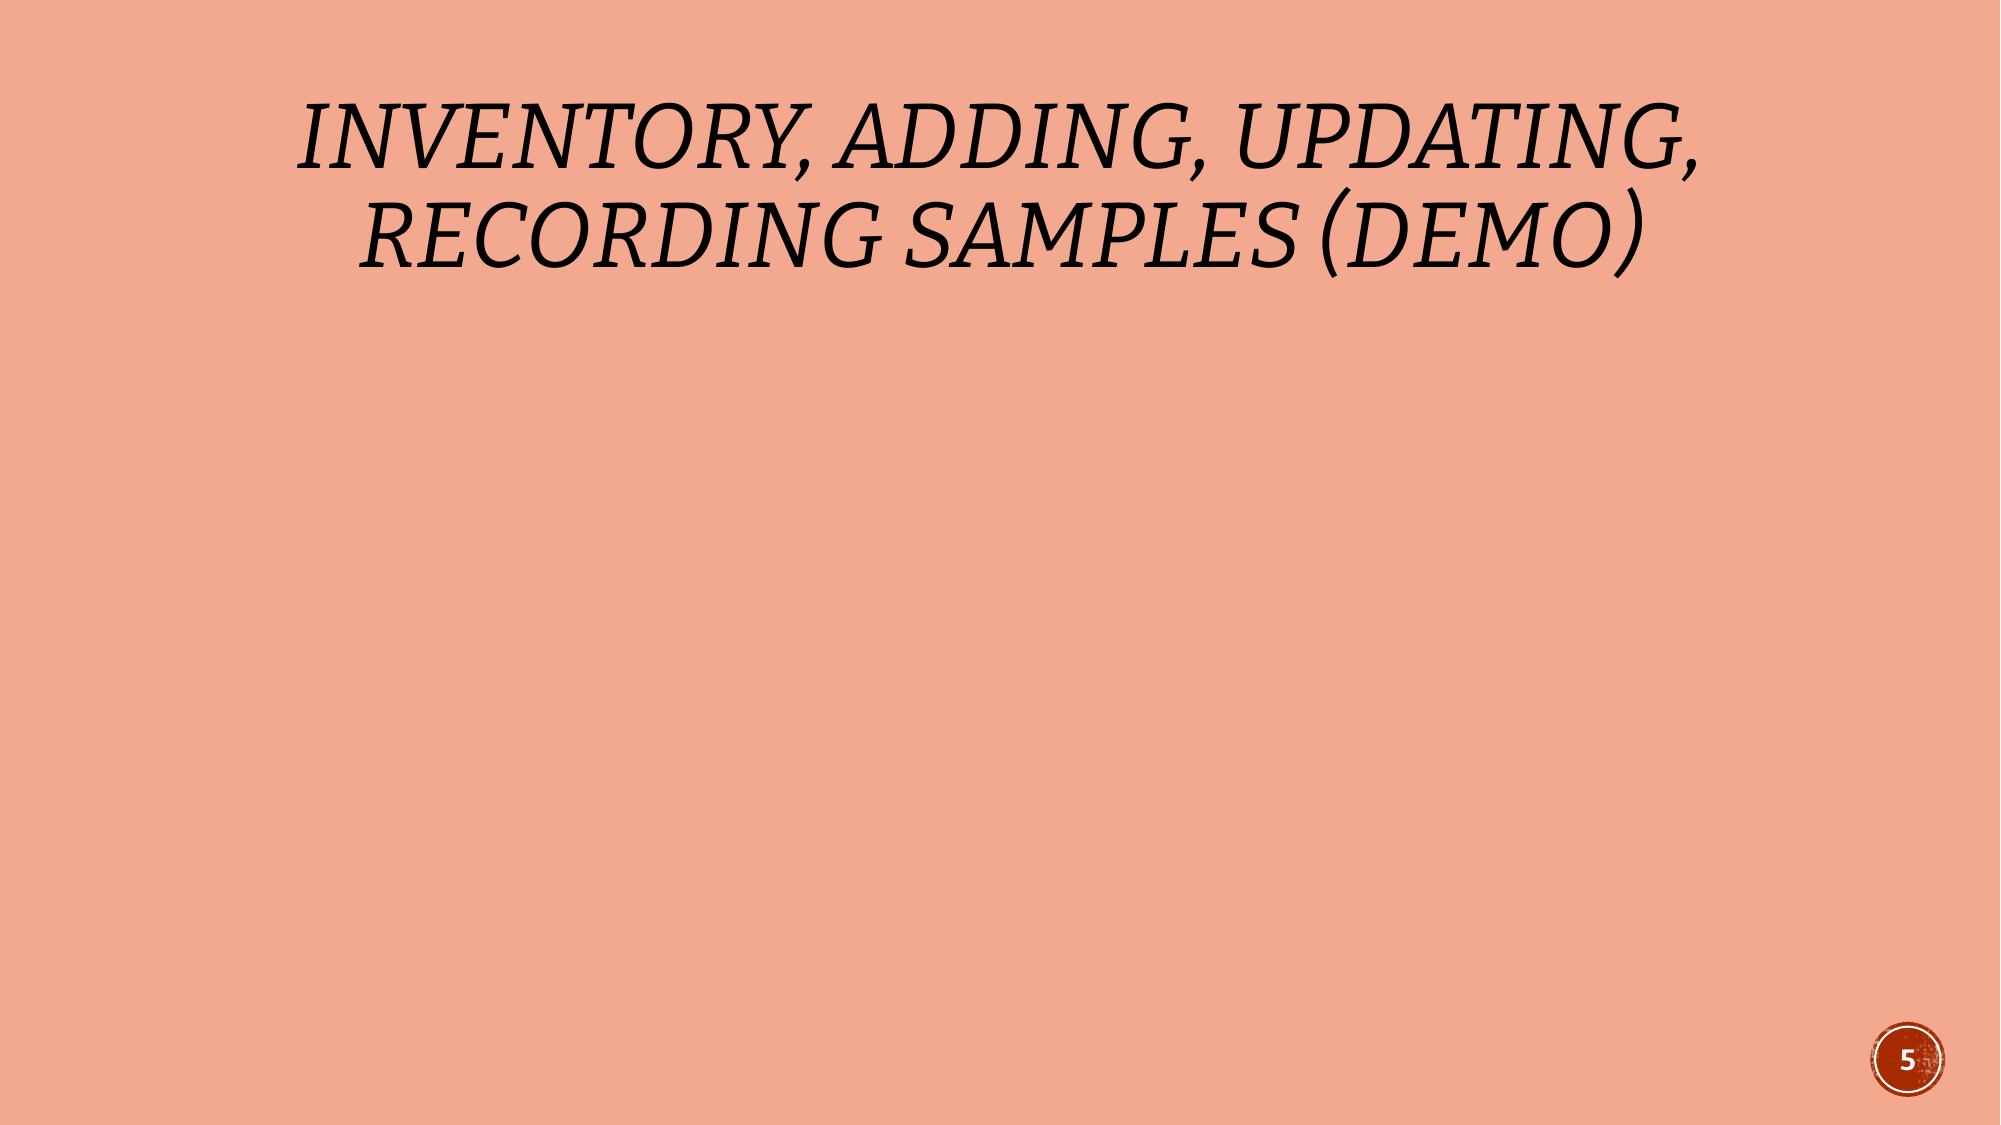

# Inventory, adding, Updating, recording Samples (demo)

5